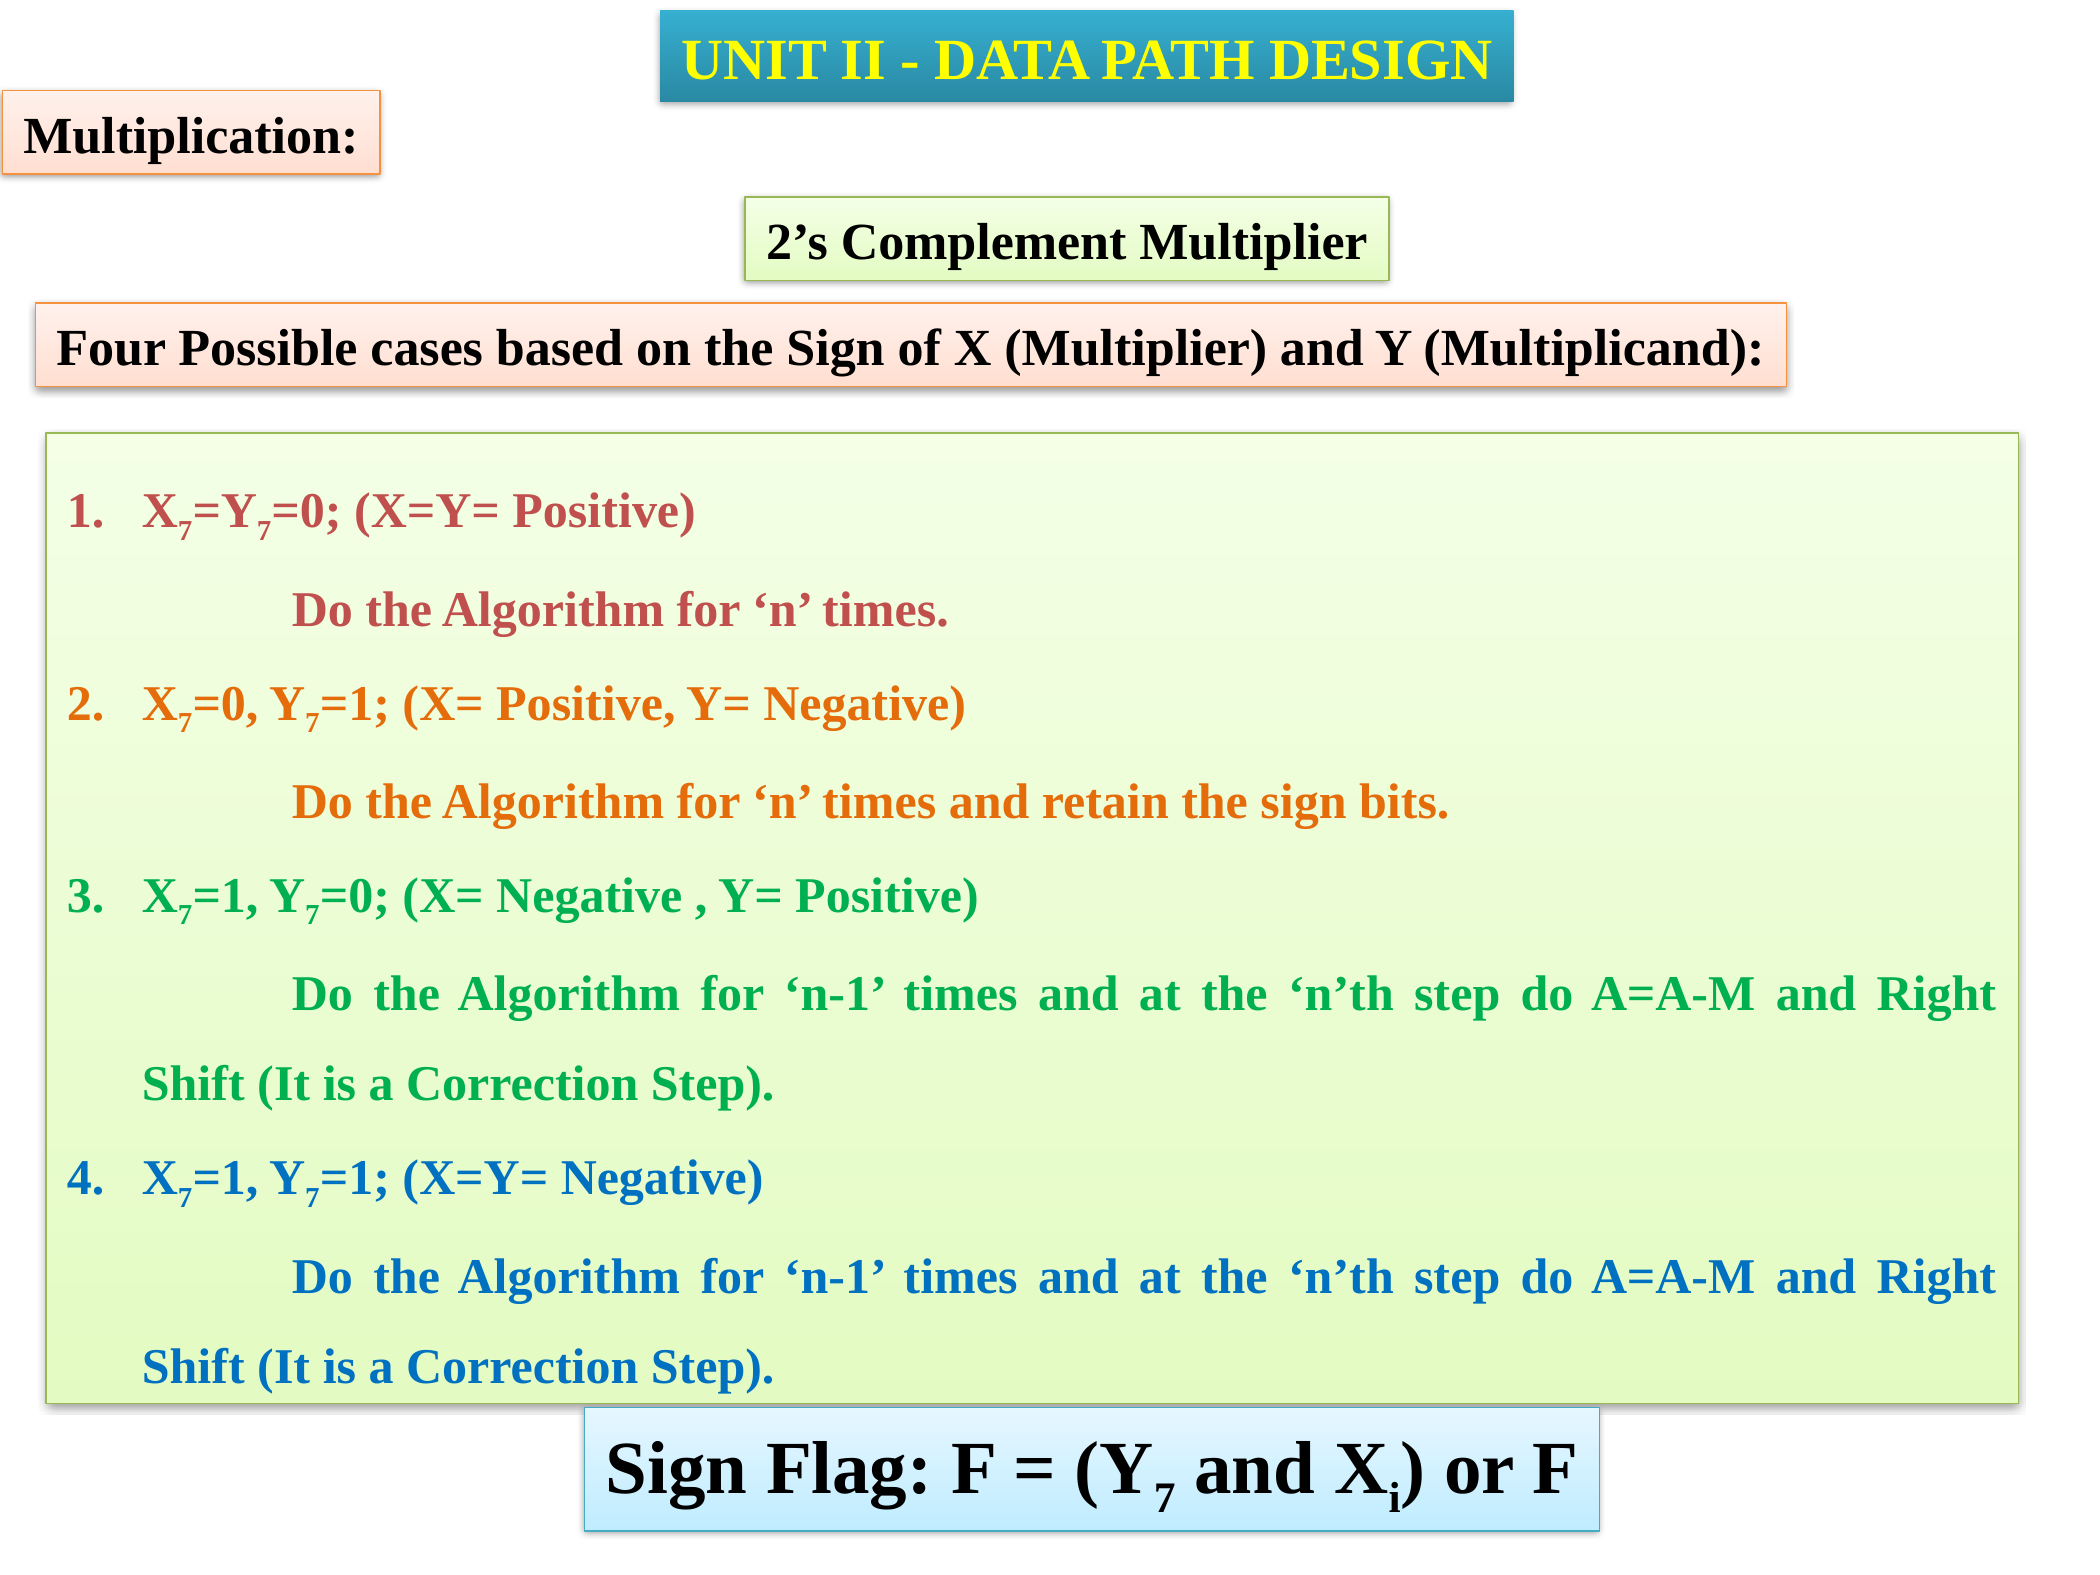

UNIT II - DATA PATH DESIGN
Multiplication:
2’s Complement Multiplier
Four Possible cases based on the Sign of X (Multiplier) and Y (Multiplicand):
X7=Y7=0; (X=Y= Positive)
		Do the Algorithm for ‘n’ times.
X7=0, Y7=1; (X= Positive, Y= Negative)
		Do the Algorithm for ‘n’ times and retain the sign bits.
X7=1, Y7=0; (X= Negative , Y= Positive)
		Do the Algorithm for ‘n-1’ times and at the ‘n’th step do A=A-M and Right Shift (It is a Correction Step).
X7=1, Y7=1; (X=Y= Negative)
		Do the Algorithm for ‘n-1’ times and at the ‘n’th step do A=A-M and Right Shift (It is a Correction Step).
Sign Flag: F = (Y7 and Xi) or F